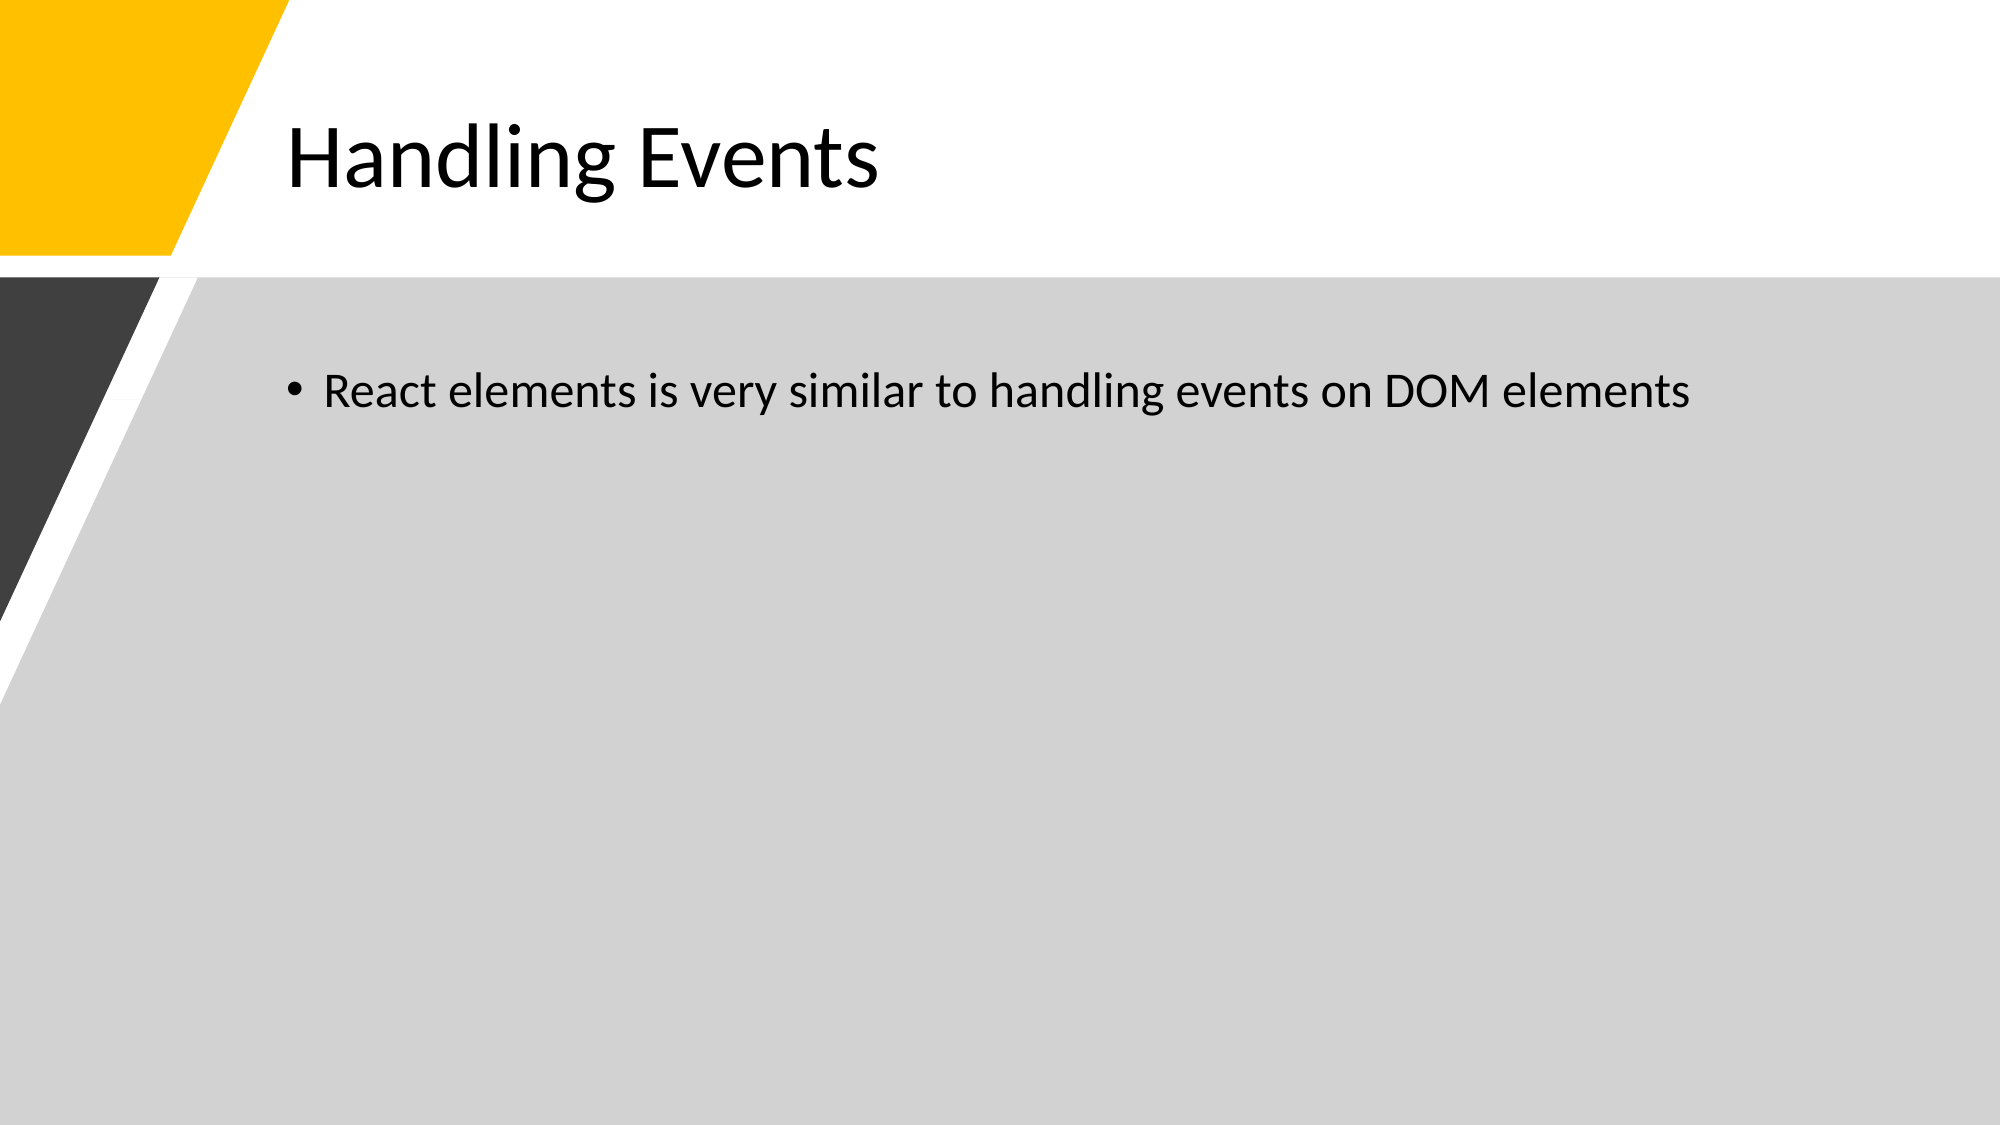

# Handling Events

React elements is very similar to handling events on DOM elements